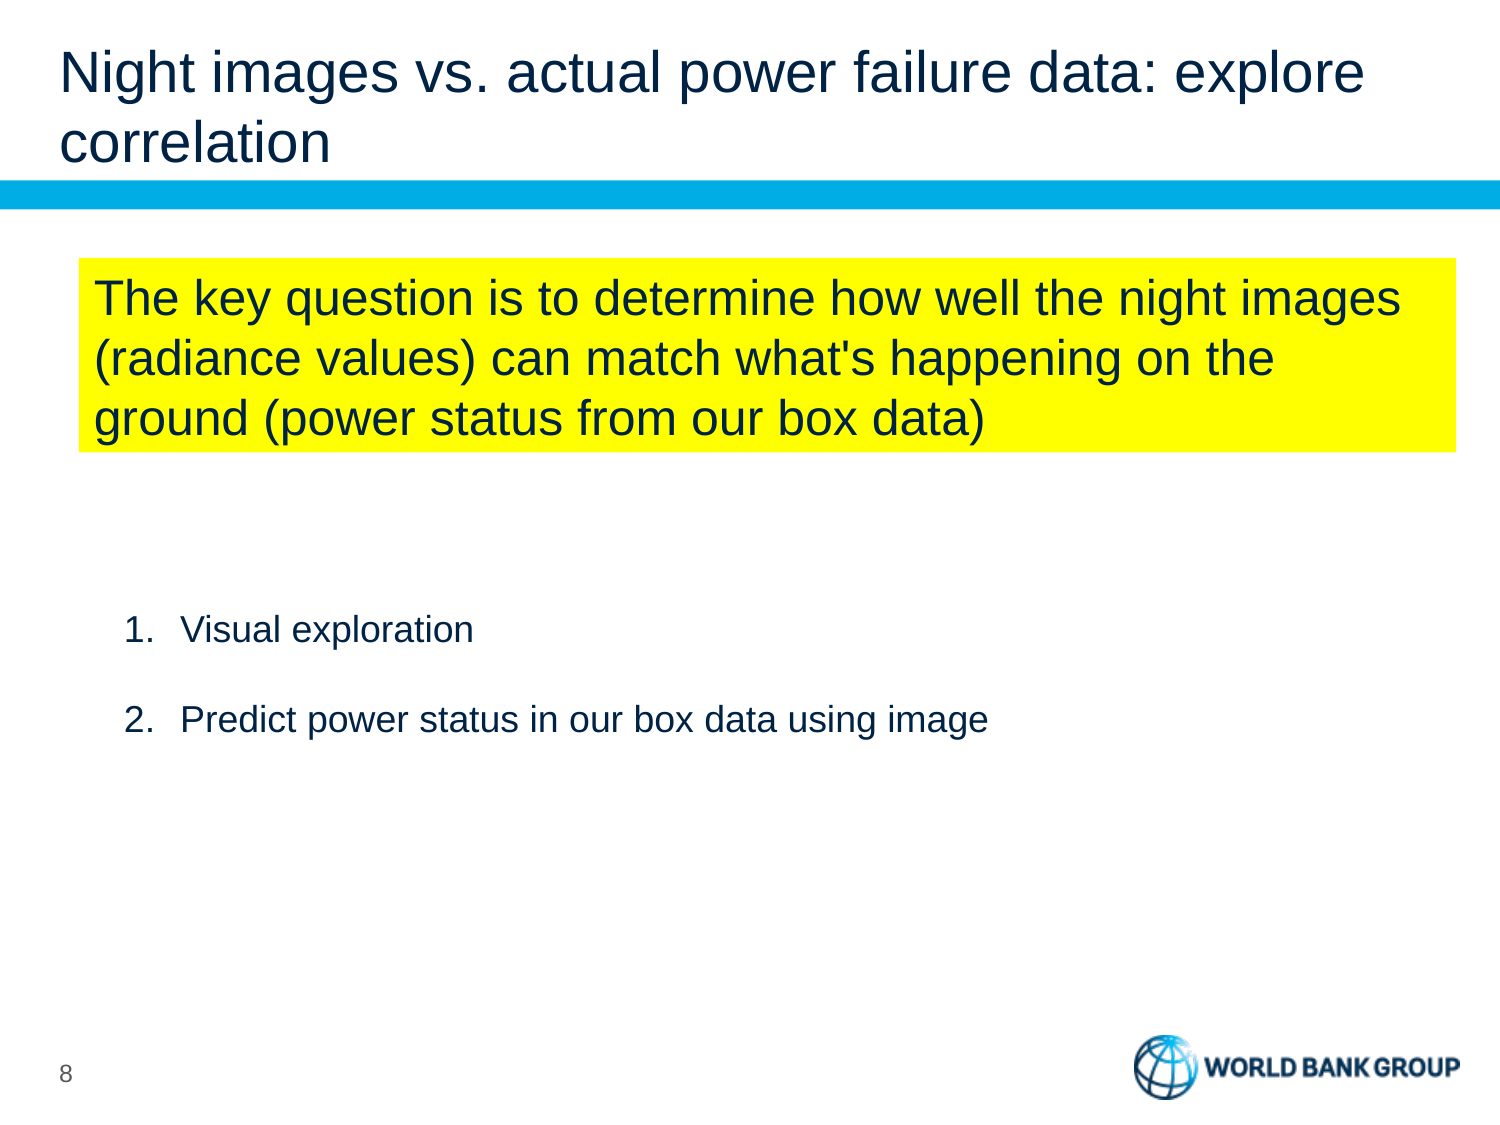

# Night images vs. actual power failure data: explore correlation
The key question is to determine how well the night images (radiance values) can match what's happening on the ground (power status from our box data)
Visual exploration

Predict power status in our box data using image
8